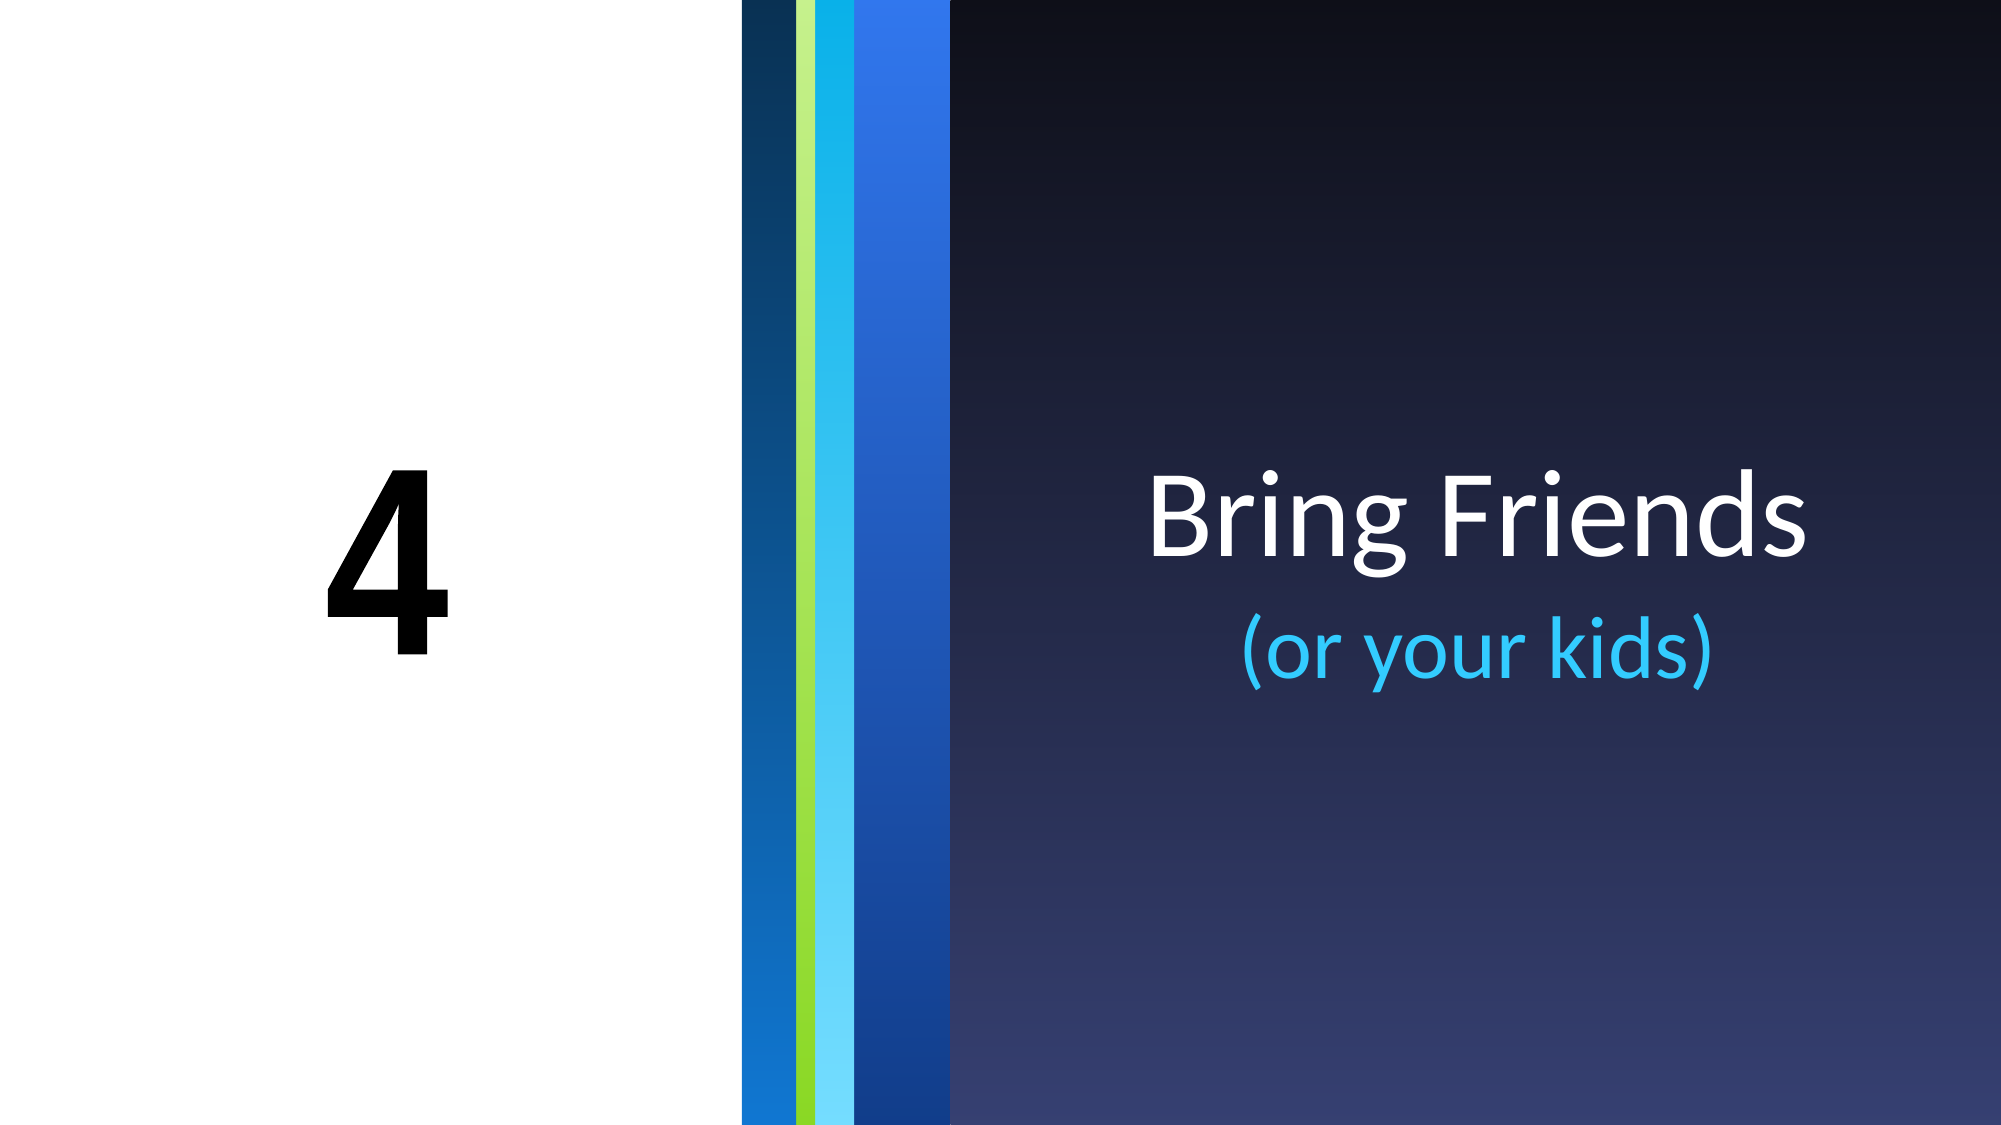

# Bring Friends
4
(or your kids)